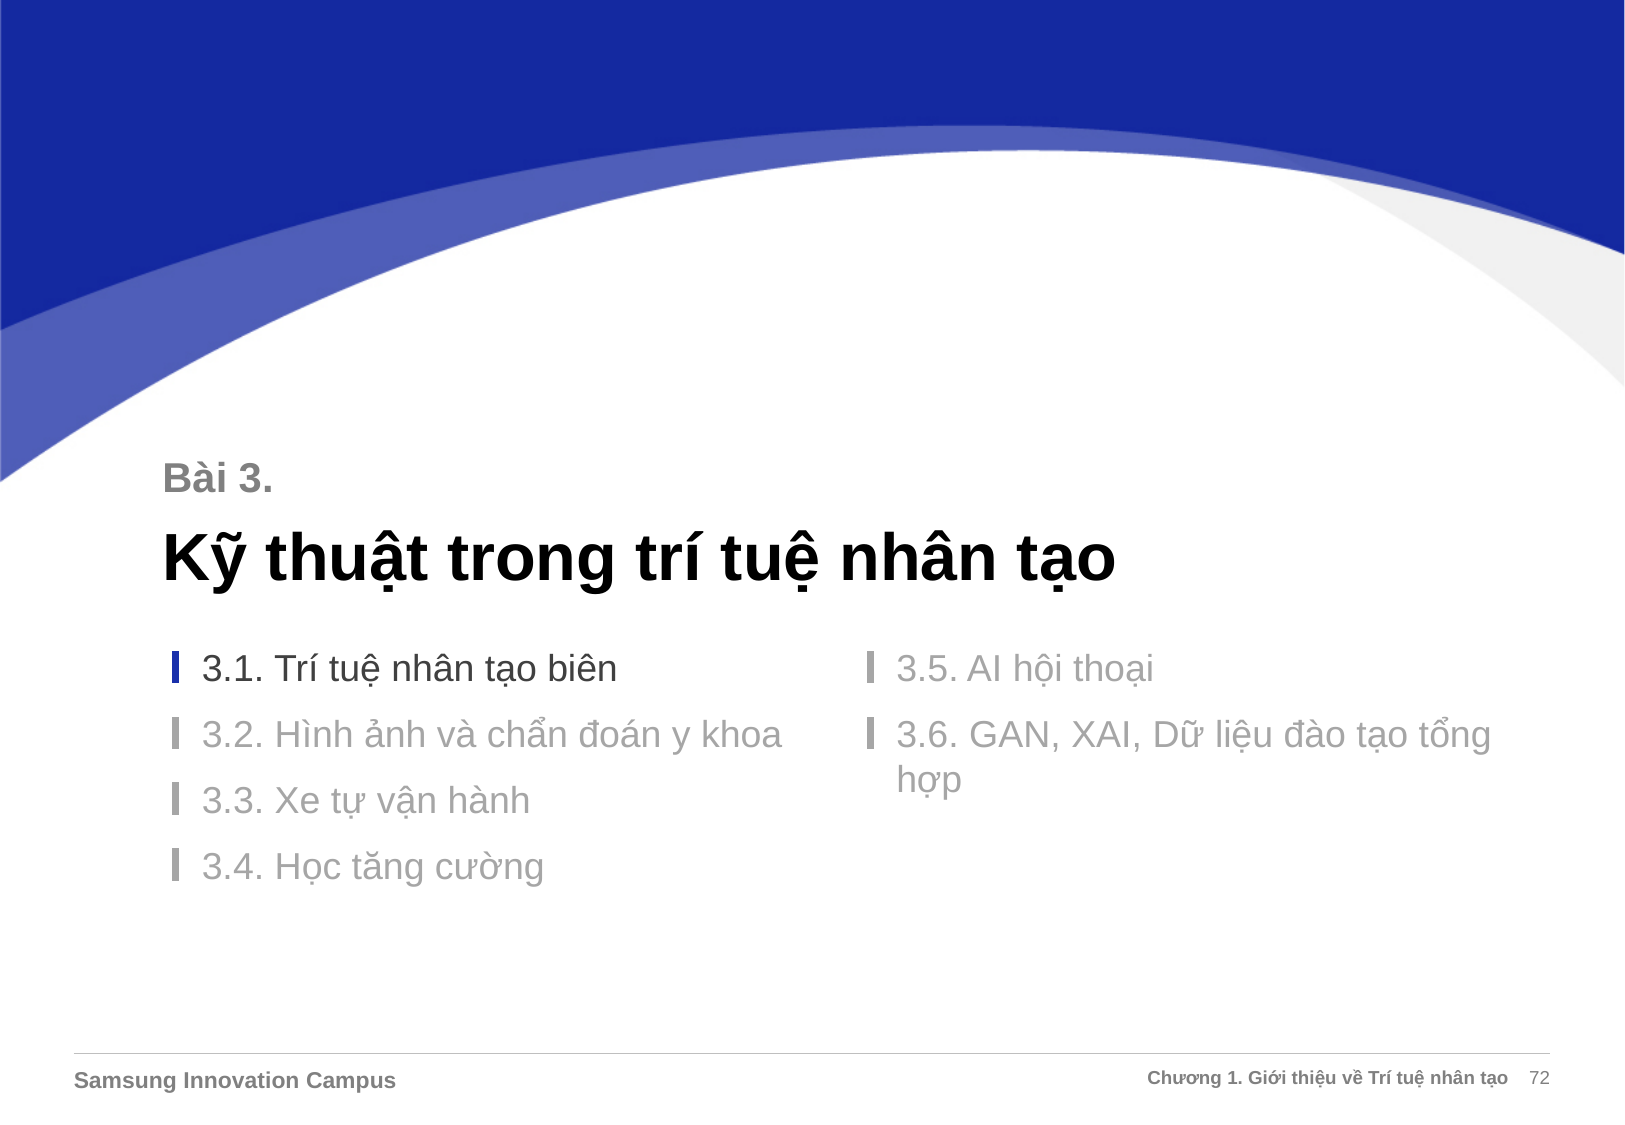

Bài 3.
Kỹ thuật trong trí tuệ nhân tạo
3.1. Trí tuệ nhân tạo biên
3.2. Hình ảnh và chẩn đoán y khoa
3.3. Xe tự vận hành
3.4. Học tăng cường
3.5. AI hội thoại
3.6. GAN, XAI, Dữ liệu đào tạo tổng hợp